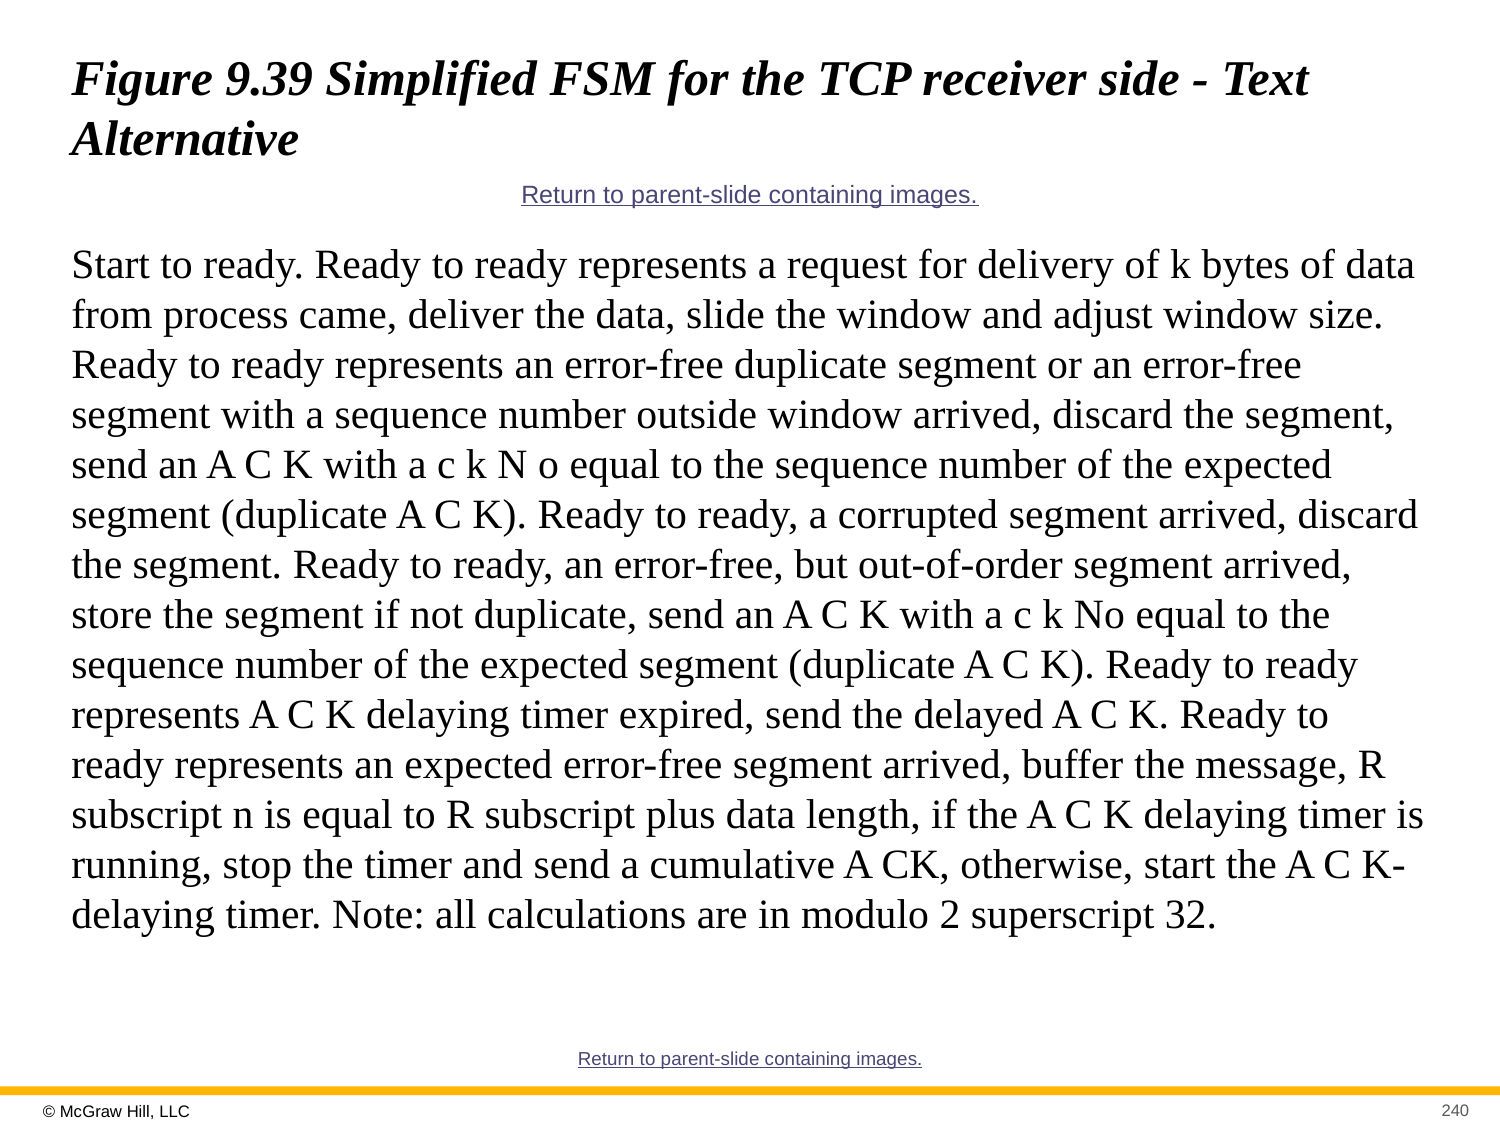

# Figure 9.39 Simplified FSM for the TCP receiver side - Text Alternative
Return to parent-slide containing images.
Start to ready. Ready to ready represents a request for delivery of k bytes of data from process came, deliver the data, slide the window and adjust window size. Ready to ready represents an error-free duplicate segment or an error-free segment with a sequence number outside window arrived, discard the segment, send an A C K with a c k N o equal to the sequence number of the expected segment (duplicate A C K). Ready to ready, a corrupted segment arrived, discard the segment. Ready to ready, an error-free, but out-of-order segment arrived, store the segment if not duplicate, send an A C K with a c k No equal to the sequence number of the expected segment (duplicate A C K). Ready to ready represents A C K delaying timer expired, send the delayed A C K. Ready to ready represents an expected error-free segment arrived, buffer the message, R subscript n is equal to R subscript plus data length, if the A C K delaying timer is running, stop the timer and send a cumulative A CK, otherwise, start the A C K-delaying timer. Note: all calculations are in modulo 2 superscript 32.
Return to parent-slide containing images.
240